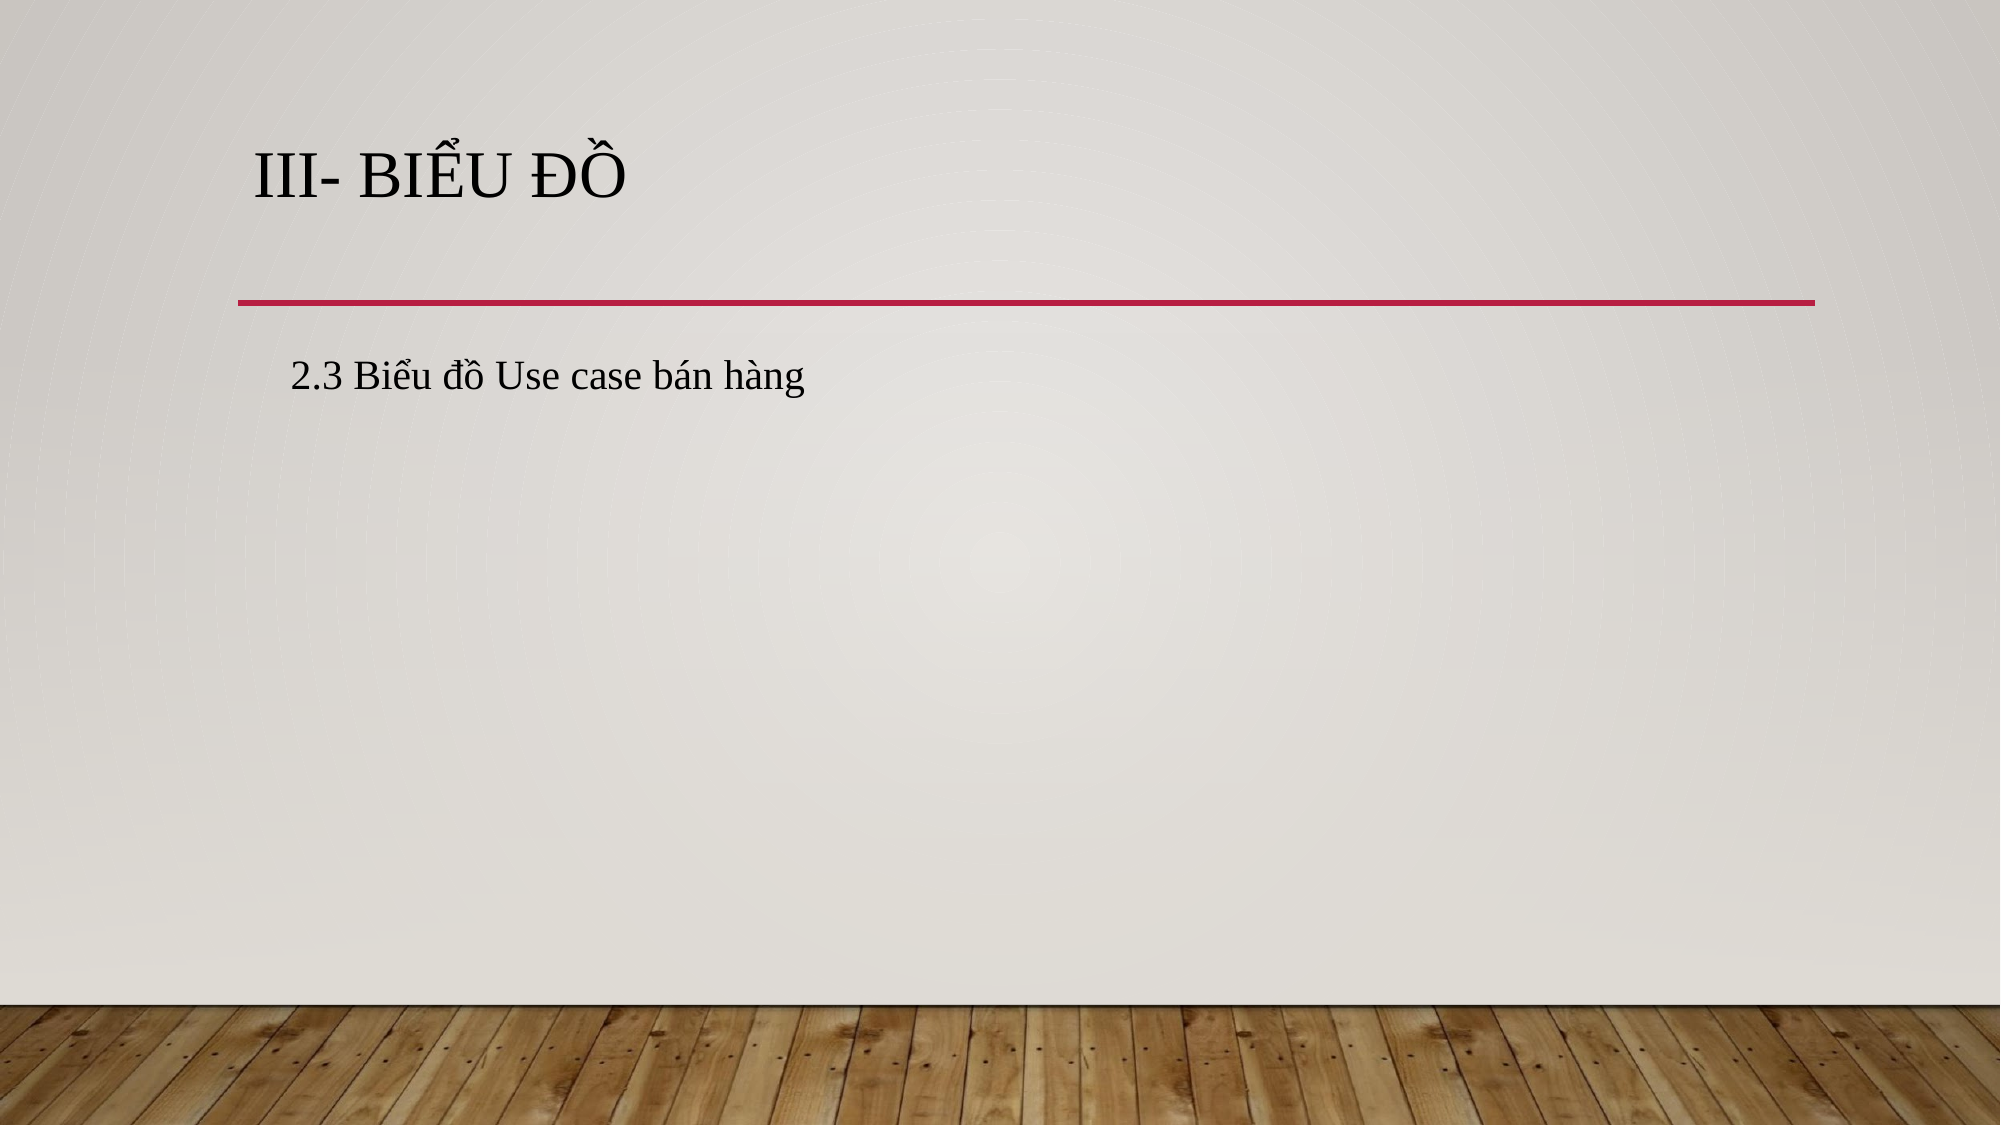

# III- BIỂU ĐỒ
2.3 Biểu đồ Use case bán hàng